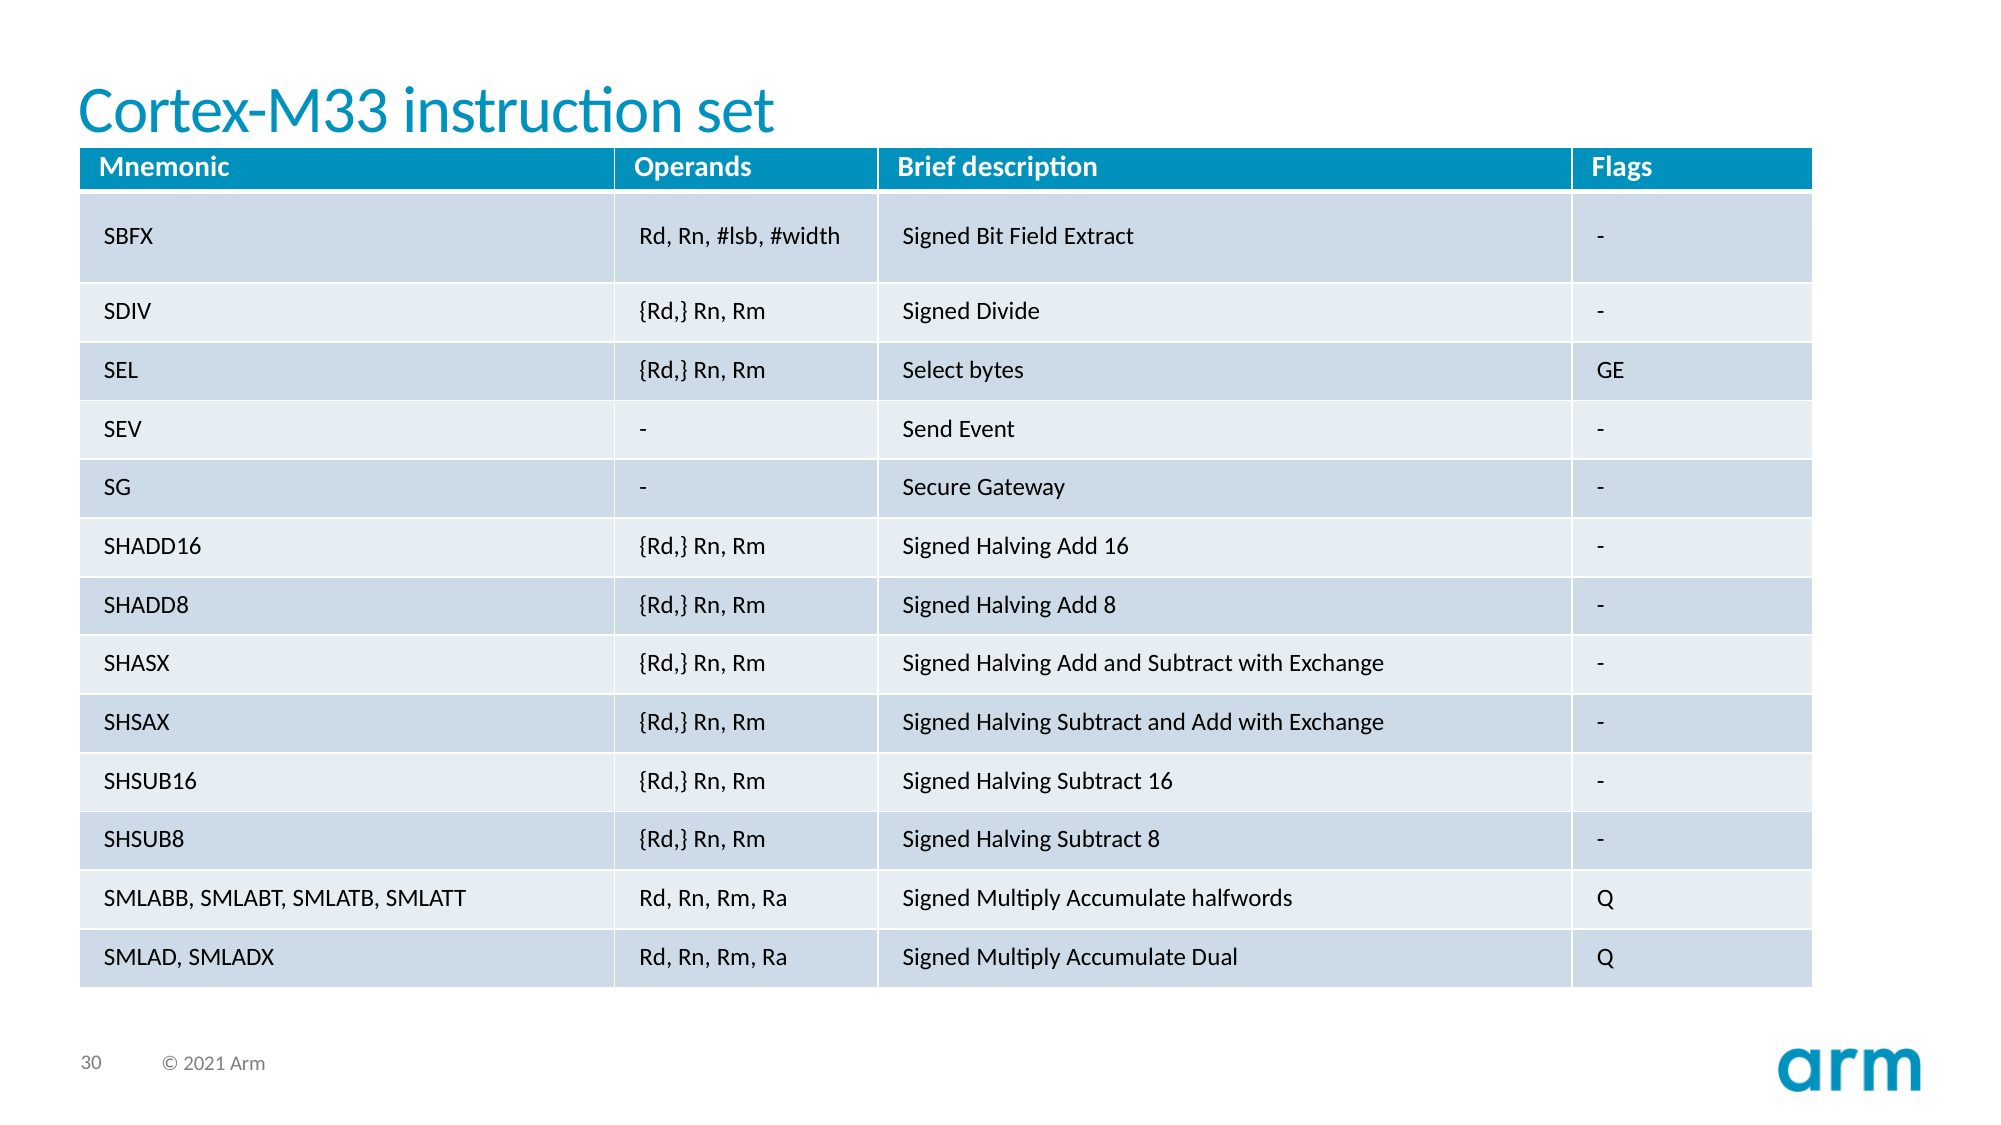

# Cortex-M33 instruction set
| Mnemonic | Operands | Brief description | Flags |
| --- | --- | --- | --- |
| SBFX | Rd, Rn, #lsb, #width | Signed Bit Field Extract | - |
| SDIV | {Rd,} Rn, Rm | Signed Divide | - |
| SEL | {Rd,} Rn, Rm | Select bytes | GE |
| SEV | - | Send Event | - |
| SG | - | Secure Gateway | - |
| SHADD16 | {Rd,} Rn, Rm | Signed Halving Add 16 | - |
| SHADD8 | {Rd,} Rn, Rm | Signed Halving Add 8 | - |
| SHASX | {Rd,} Rn, Rm | Signed Halving Add and Subtract with Exchange | - |
| SHSAX | {Rd,} Rn, Rm | Signed Halving Subtract and Add with Exchange | - |
| SHSUB16 | {Rd,} Rn, Rm | Signed Halving Subtract 16 | - |
| SHSUB8 | {Rd,} Rn, Rm | Signed Halving Subtract 8 | - |
| SMLABB, SMLABT, SMLATB, SMLATT | Rd, Rn, Rm, Ra | Signed Multiply Accumulate halfwords | Q |
| SMLAD, SMLADX | Rd, Rn, Rm, Ra | Signed Multiply Accumulate Dual | Q |